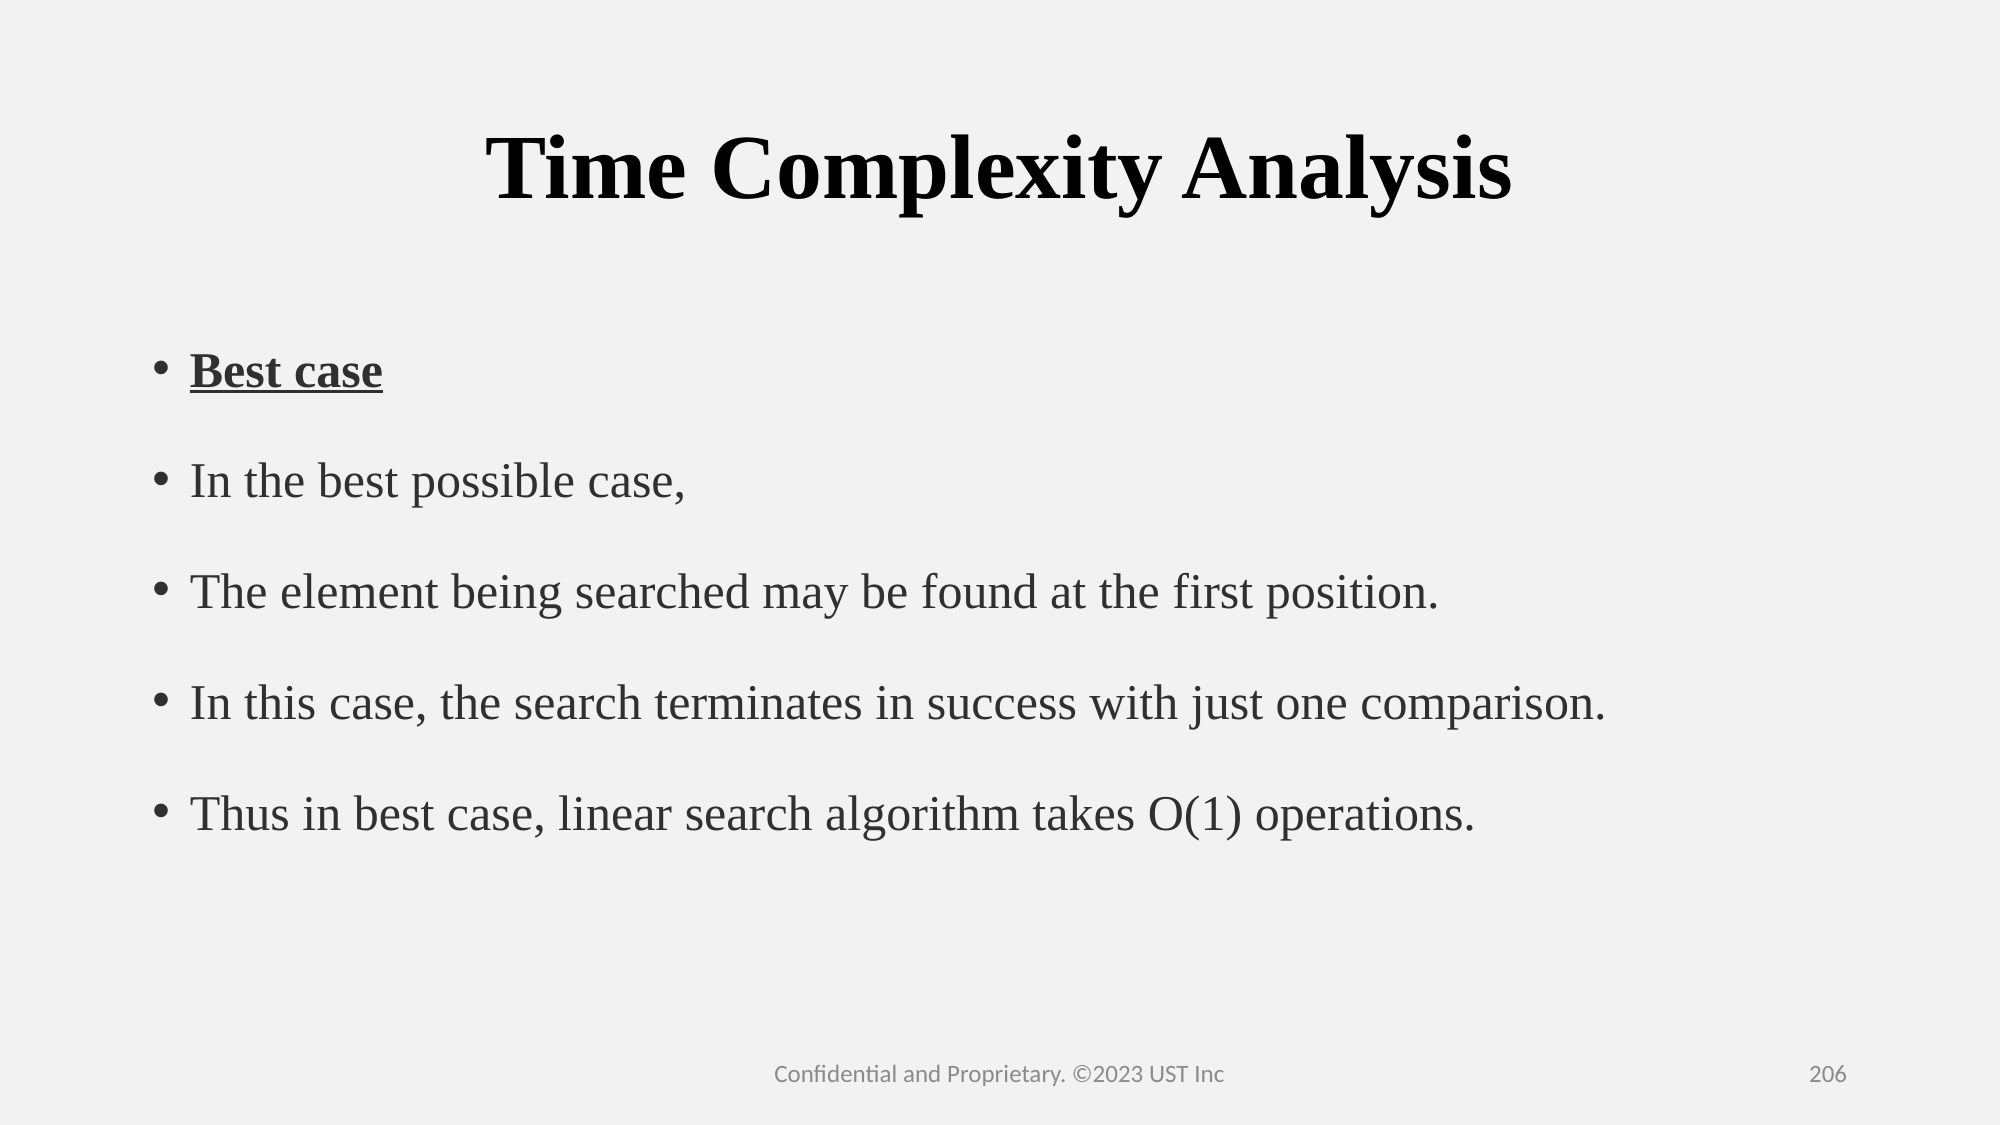

# Time Complexity Analysis
Best case
In the best possible case,
The element being searched may be found at the first position.
In this case, the search terminates in success with just one comparison.
Thus in best case, linear search algorithm takes O(1) operations.

Confidential and Proprietary. ©2023 UST Inc
206